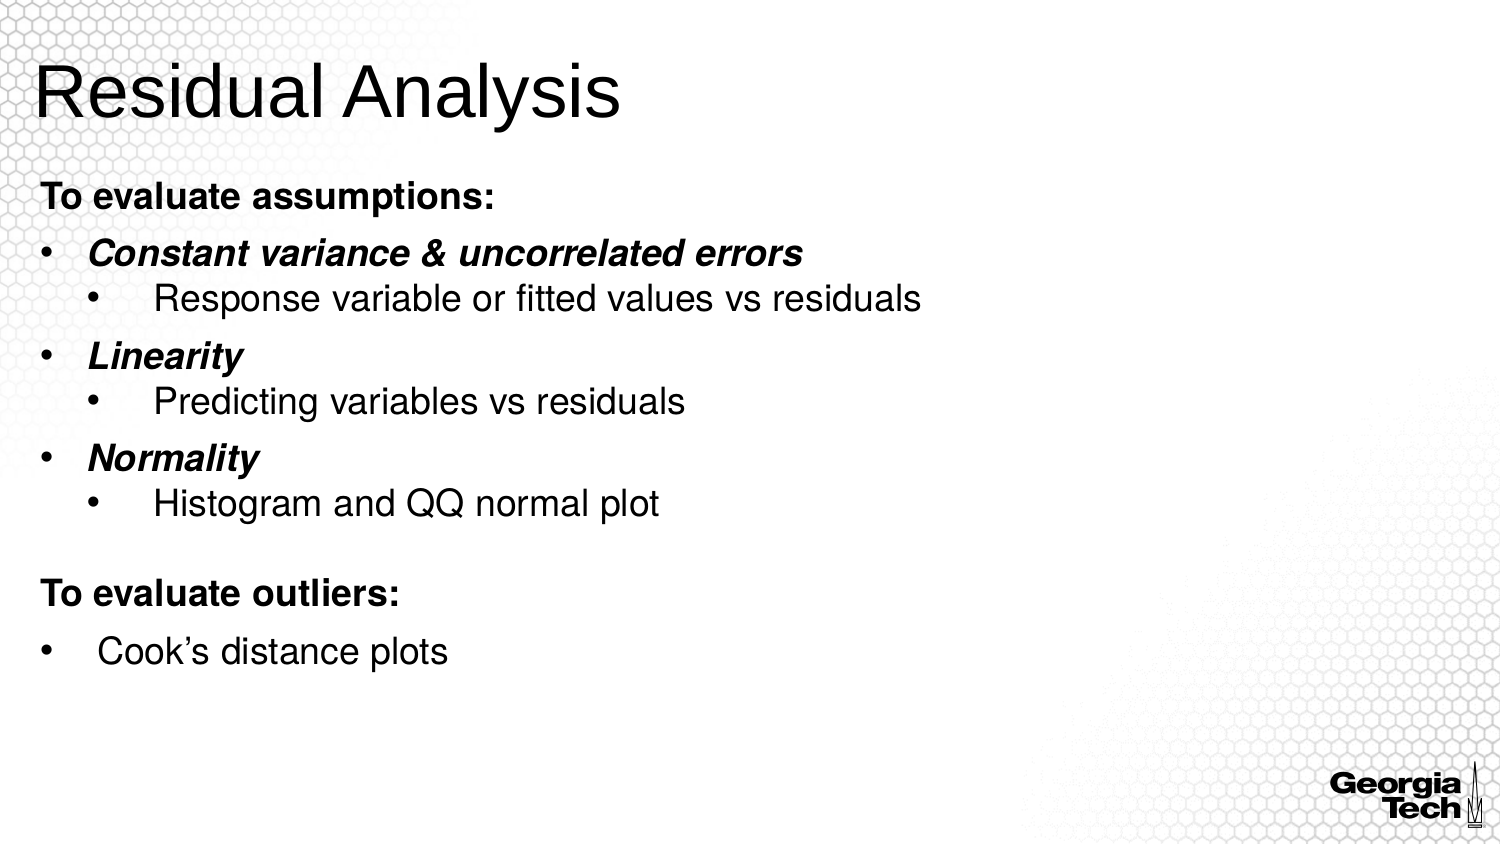

# Residual Analysis
To evaluate assumptions:
Constant variance & uncorrelated errors
Response variable or fitted values vs residuals
Linearity
Predicting variables vs residuals
Normality
Histogram and QQ normal plot

To evaluate outliers:
Cook’s distance plots